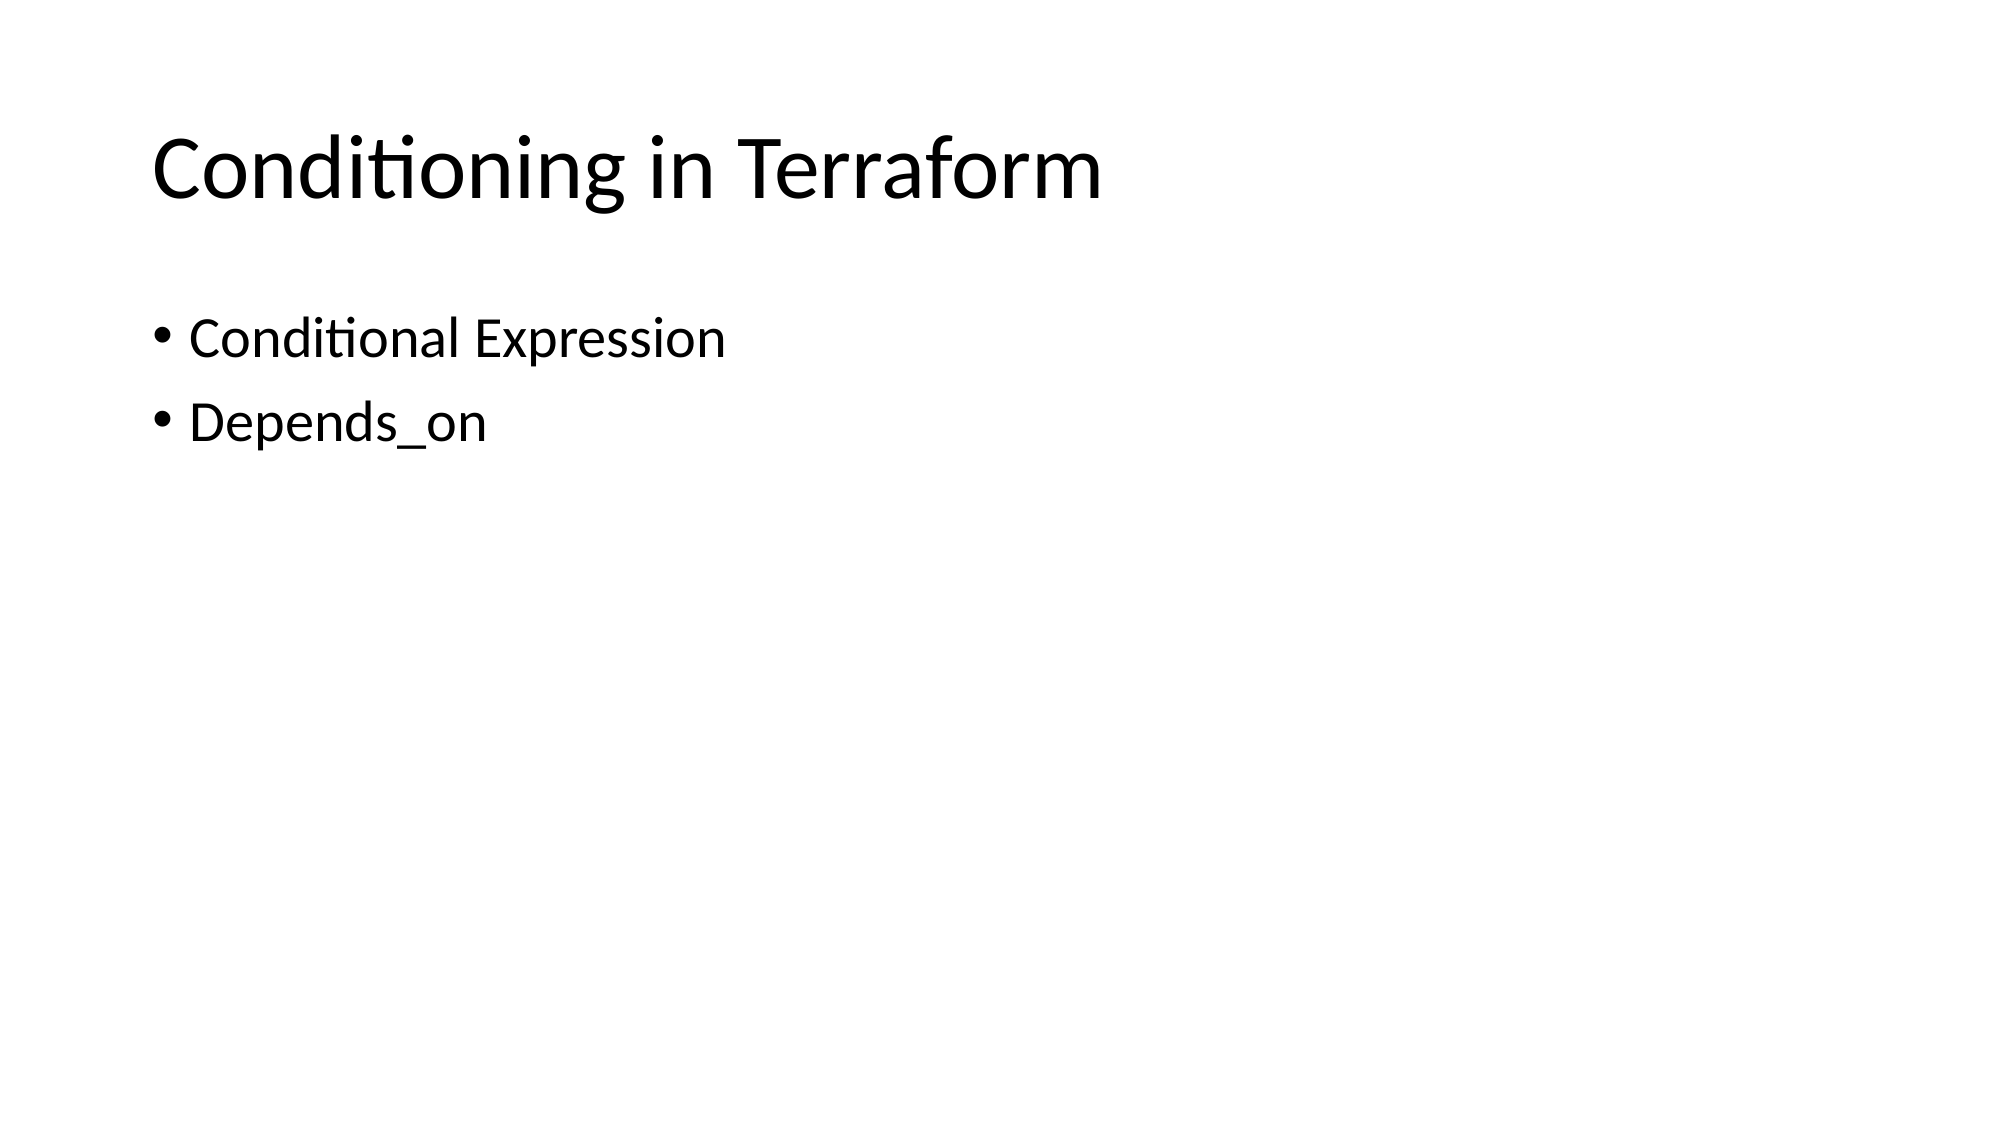

# Conditioning in Terraform
Conditional Expression
Depends_on